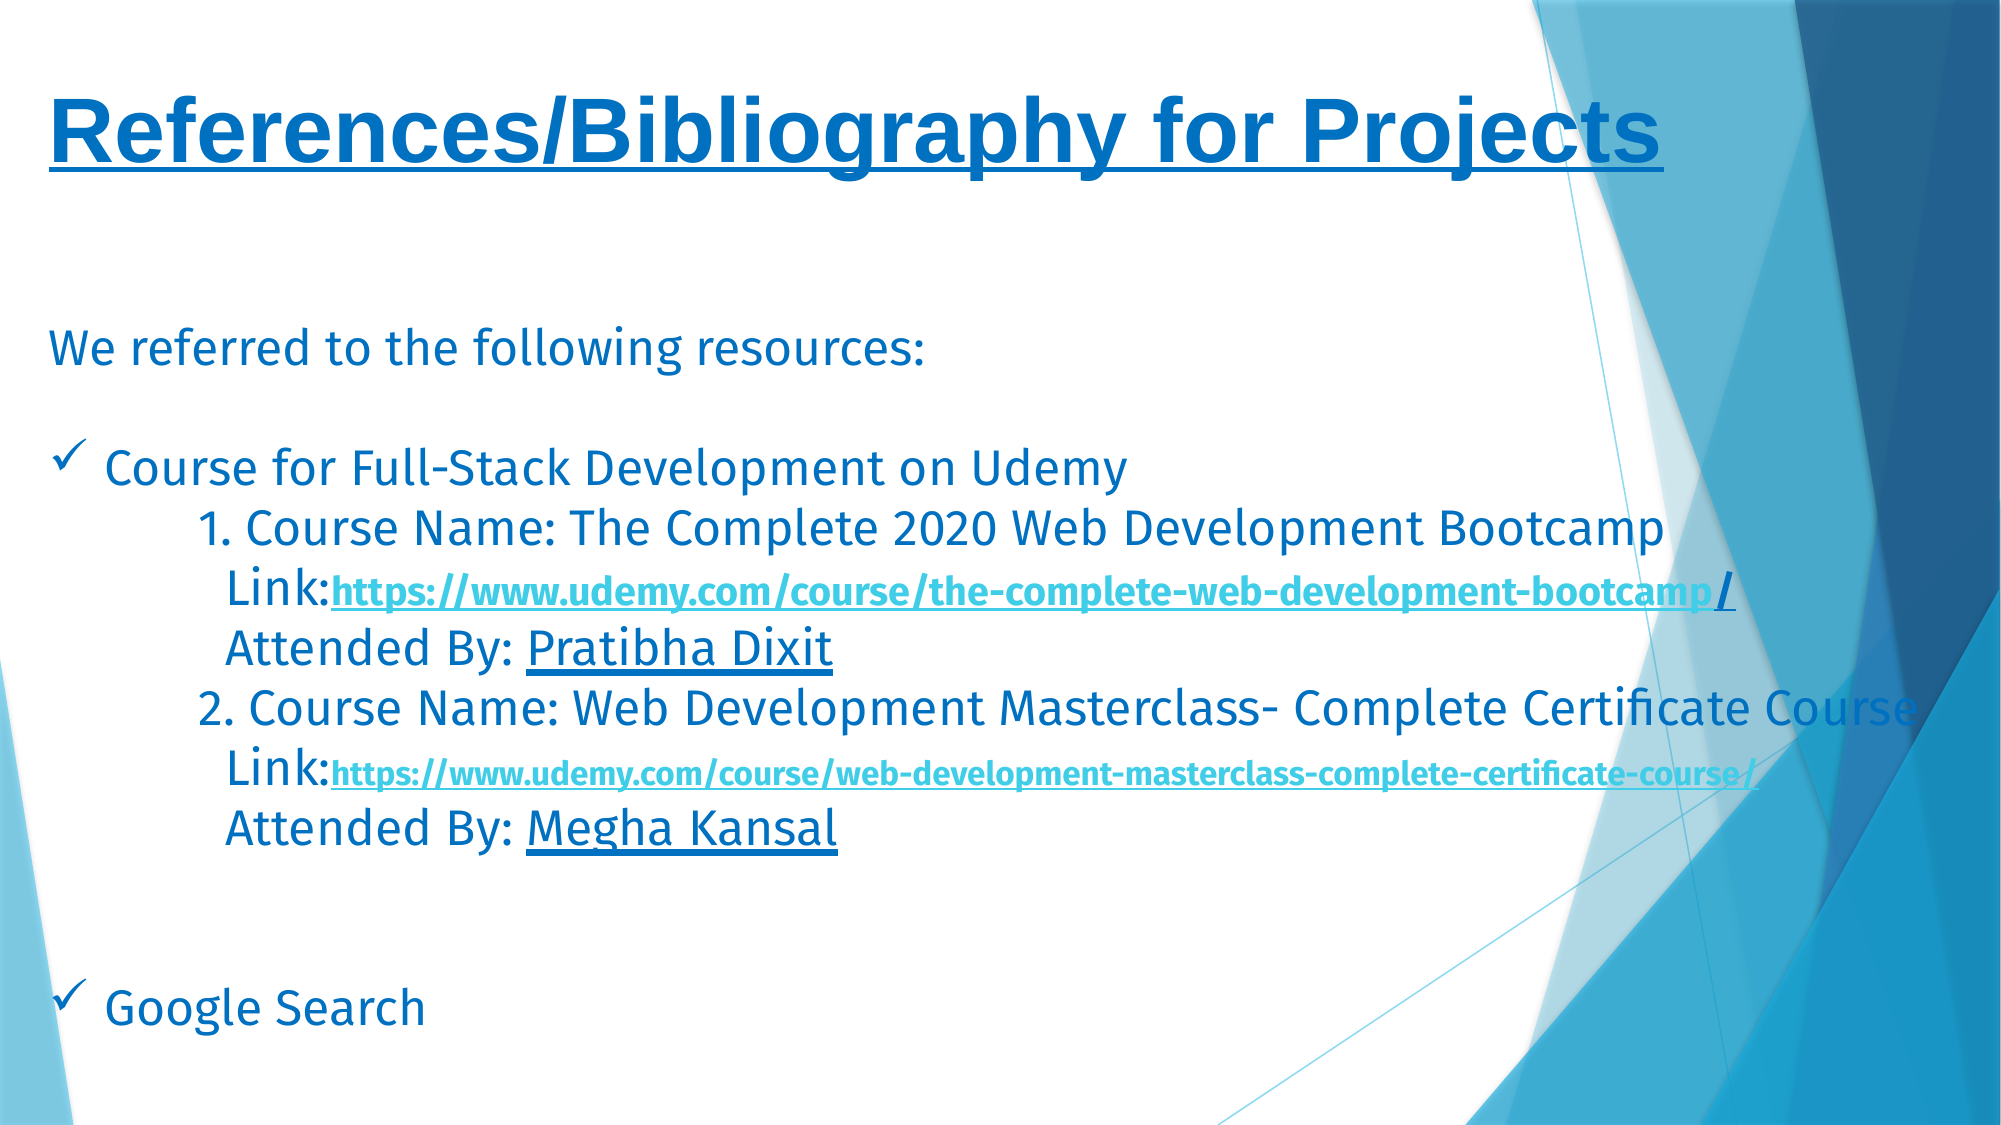

References/Bibliography for Projects

We referred to the following resources:

Course for Full-Stack Development on Udemy
	1. Course Name: The Complete 2020 Web Development Bootcamp
	  Link:https://www.udemy.com/course/the-complete-web-development-bootcamp/
	  Attended By: Pratibha Dixit
	2. Course Name: Web Development Masterclass- Complete Certificate Course
	  Link:https://www.udemy.com/course/web-development-masterclass-complete-certificate-course/
	  Attended By: Megha Kansal

Google Search